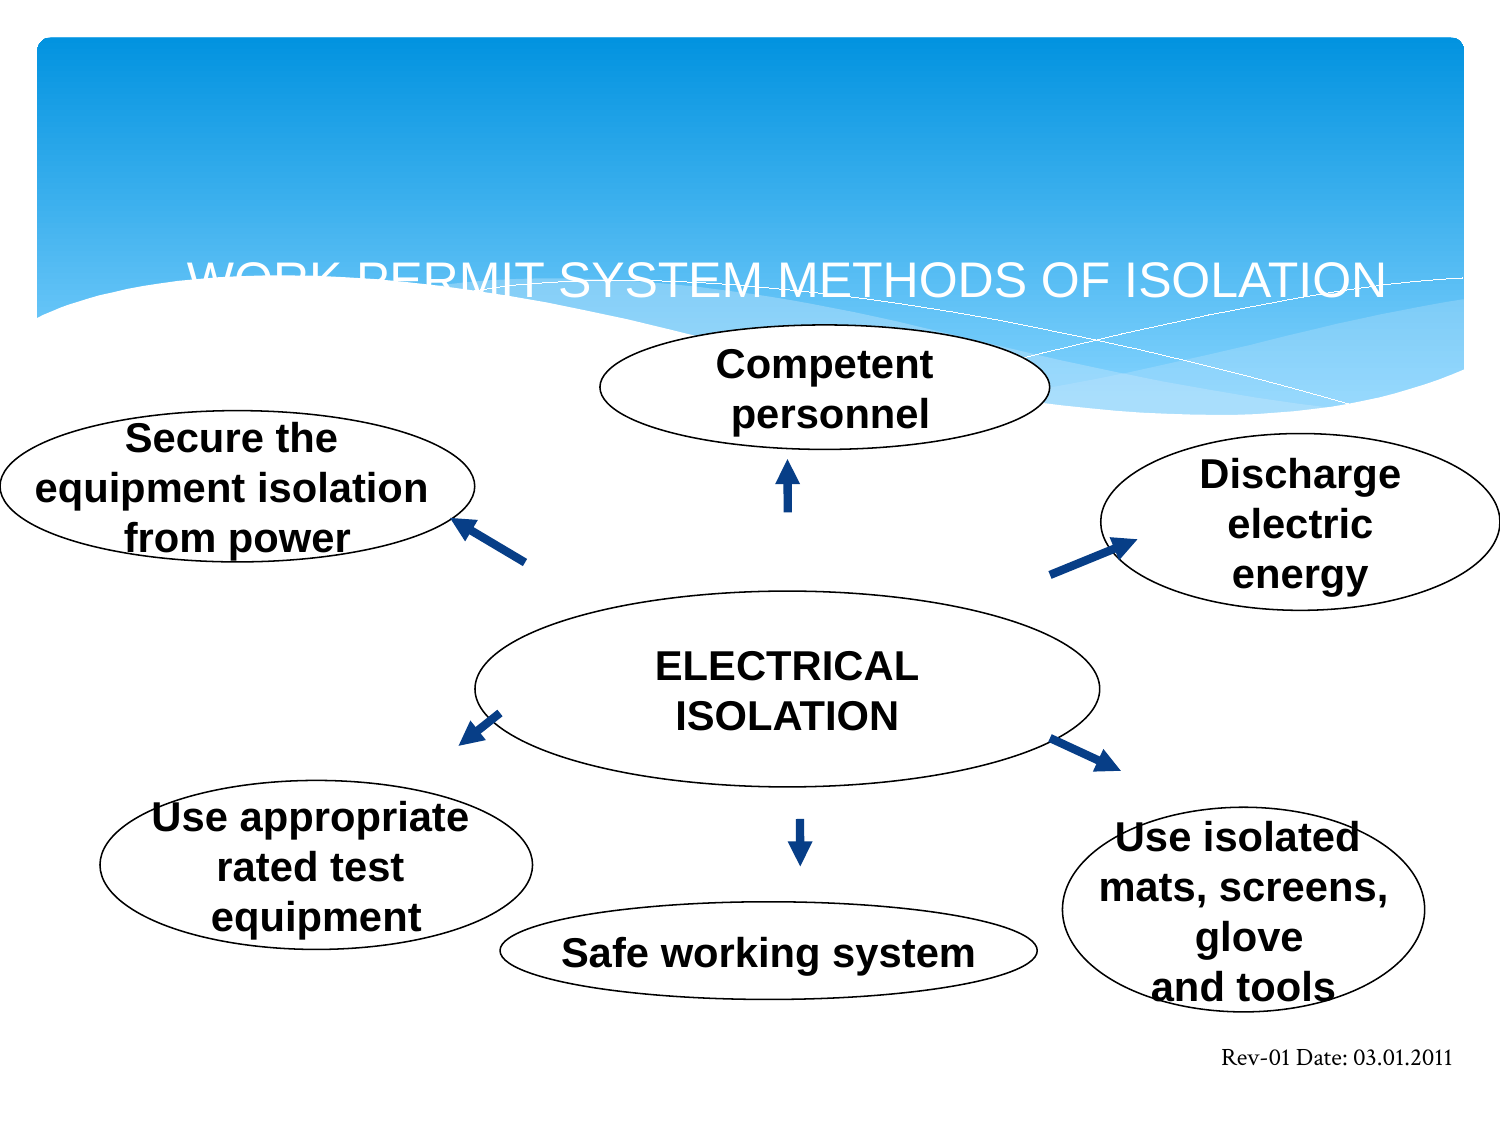

# WORK PERMIT SYSTEM METHODS OF ISOLATION
Competent
 personnel
Secure the
equipment isolation
from power
Discharge
 electric
energy

ELECTRICAL
ISOLATION

Use appropriate
rated test
equipment
Use isolated
mats, screens,
 glove
and tools

Safe working system
Rev-01 Date: 03.01.2011